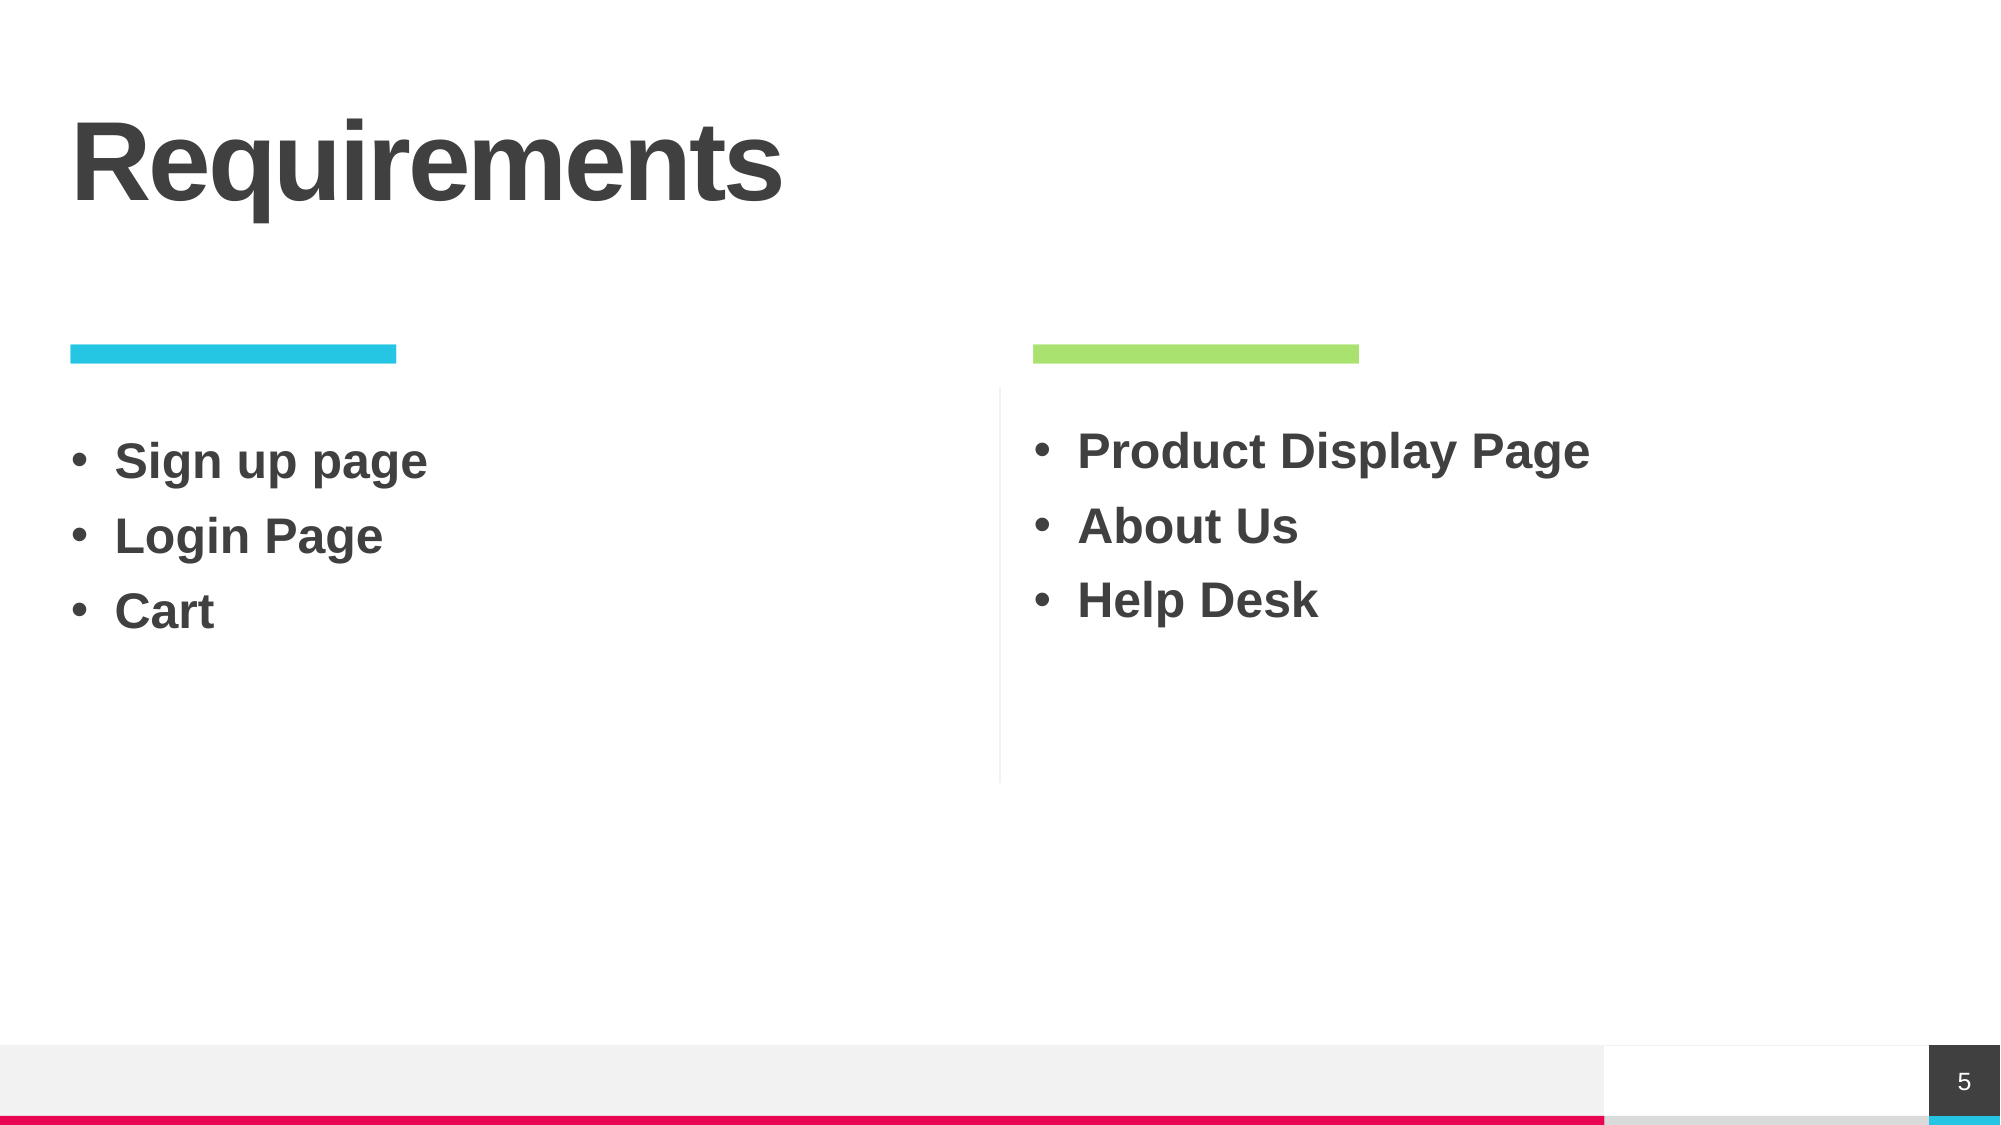

# Requirements

Sign up page
Login Page
Cart

Product Display Page
About Us
Help Desk

5